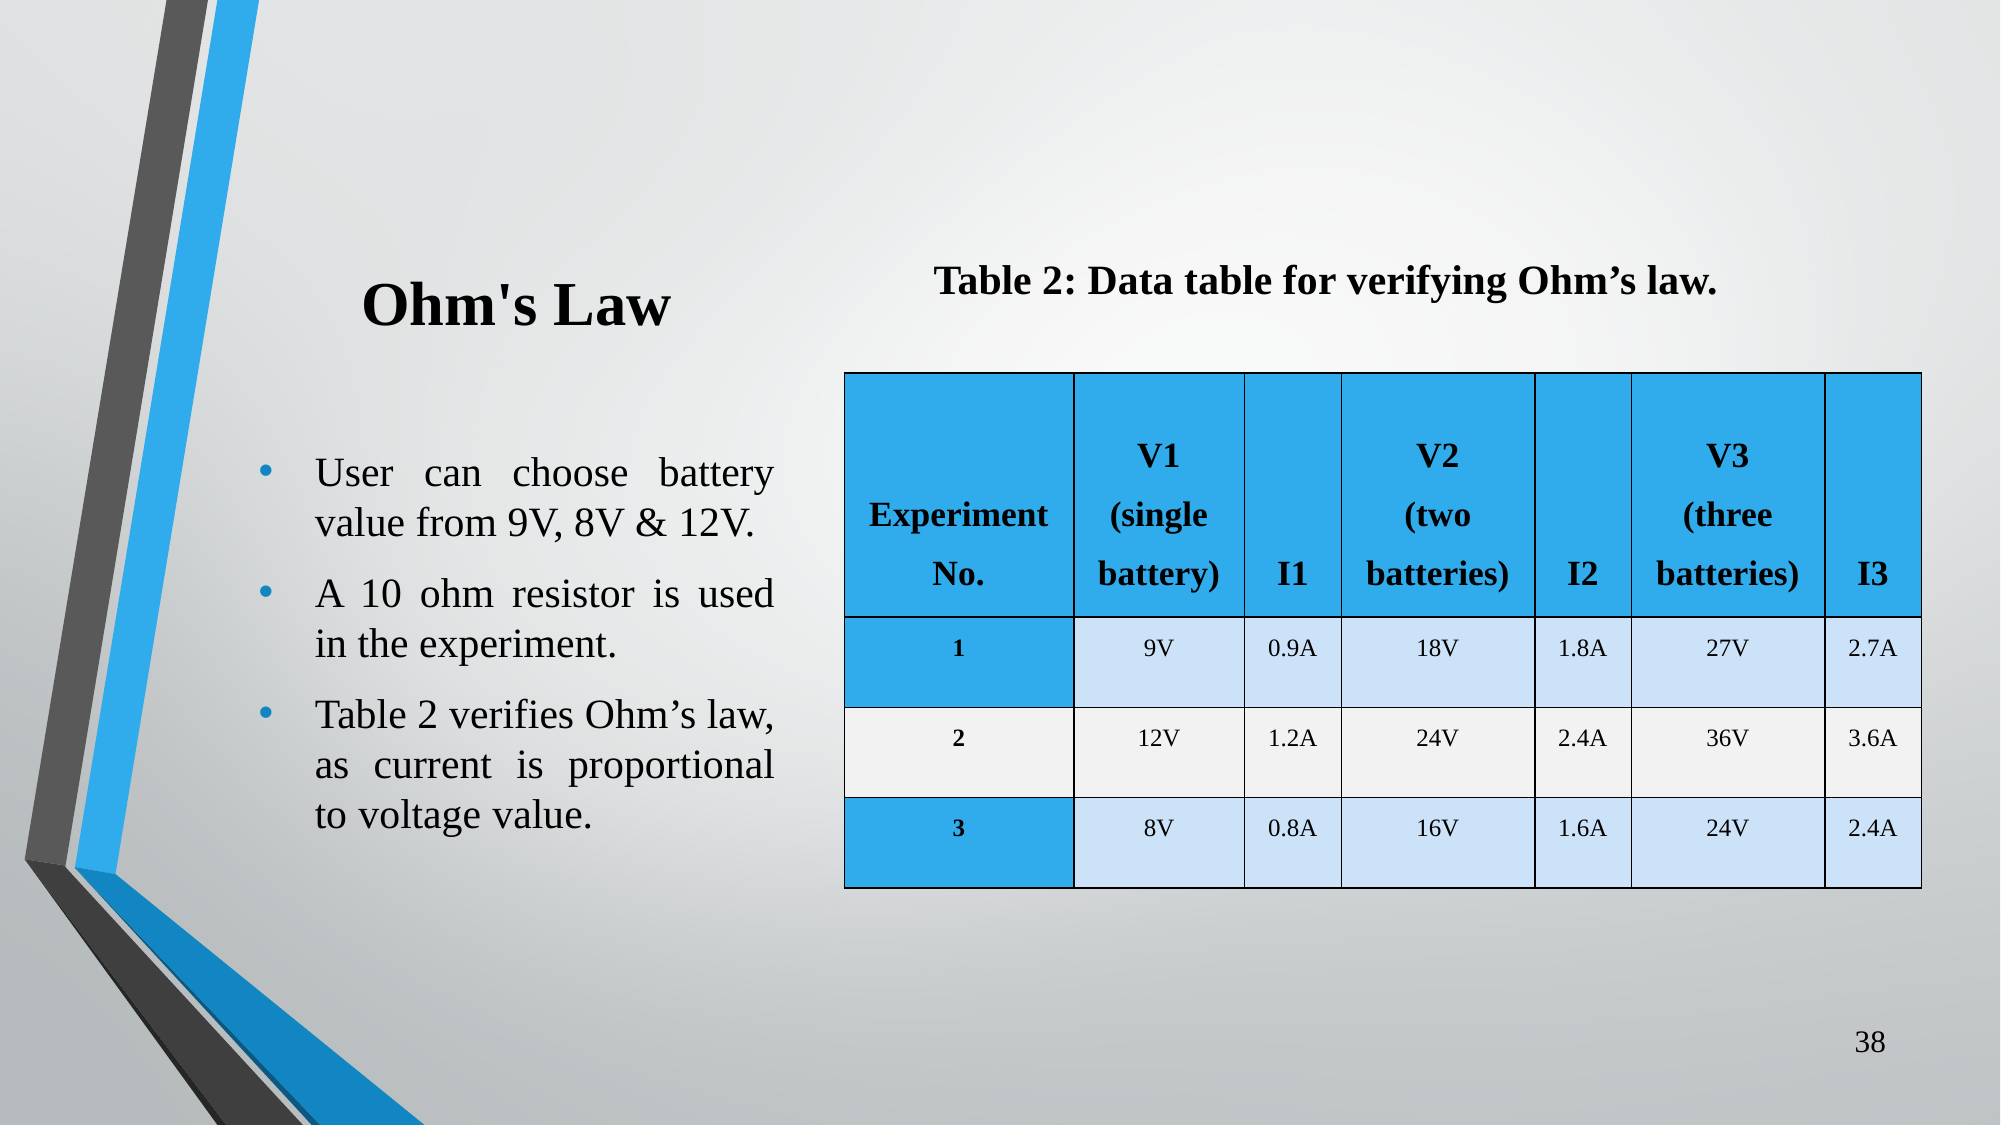

# Ohm's Law
Table 2: Data table for verifying Ohm’s law.

| Experiment No. | V1 (single battery) | I1 | V2 (two batteries) | I2 | V3 (three batteries) | I3 |
| --- | --- | --- | --- | --- | --- | --- |
| 1 | 9V | 0.9A | 18V | 1.8A | 27V | 2.7A |
| 2 | 12V | 1.2A | 24V | 2.4A | 36V | 3.6A |
| 3 | 8V | 0.8A | 16V | 1.6A | 24V | 2.4A |
User can choose battery value from 9V, 8V & 12V.
A 10 ohm resistor is used in the experiment.
Table 2 verifies Ohm’s law, as current is proportional to voltage value.

38